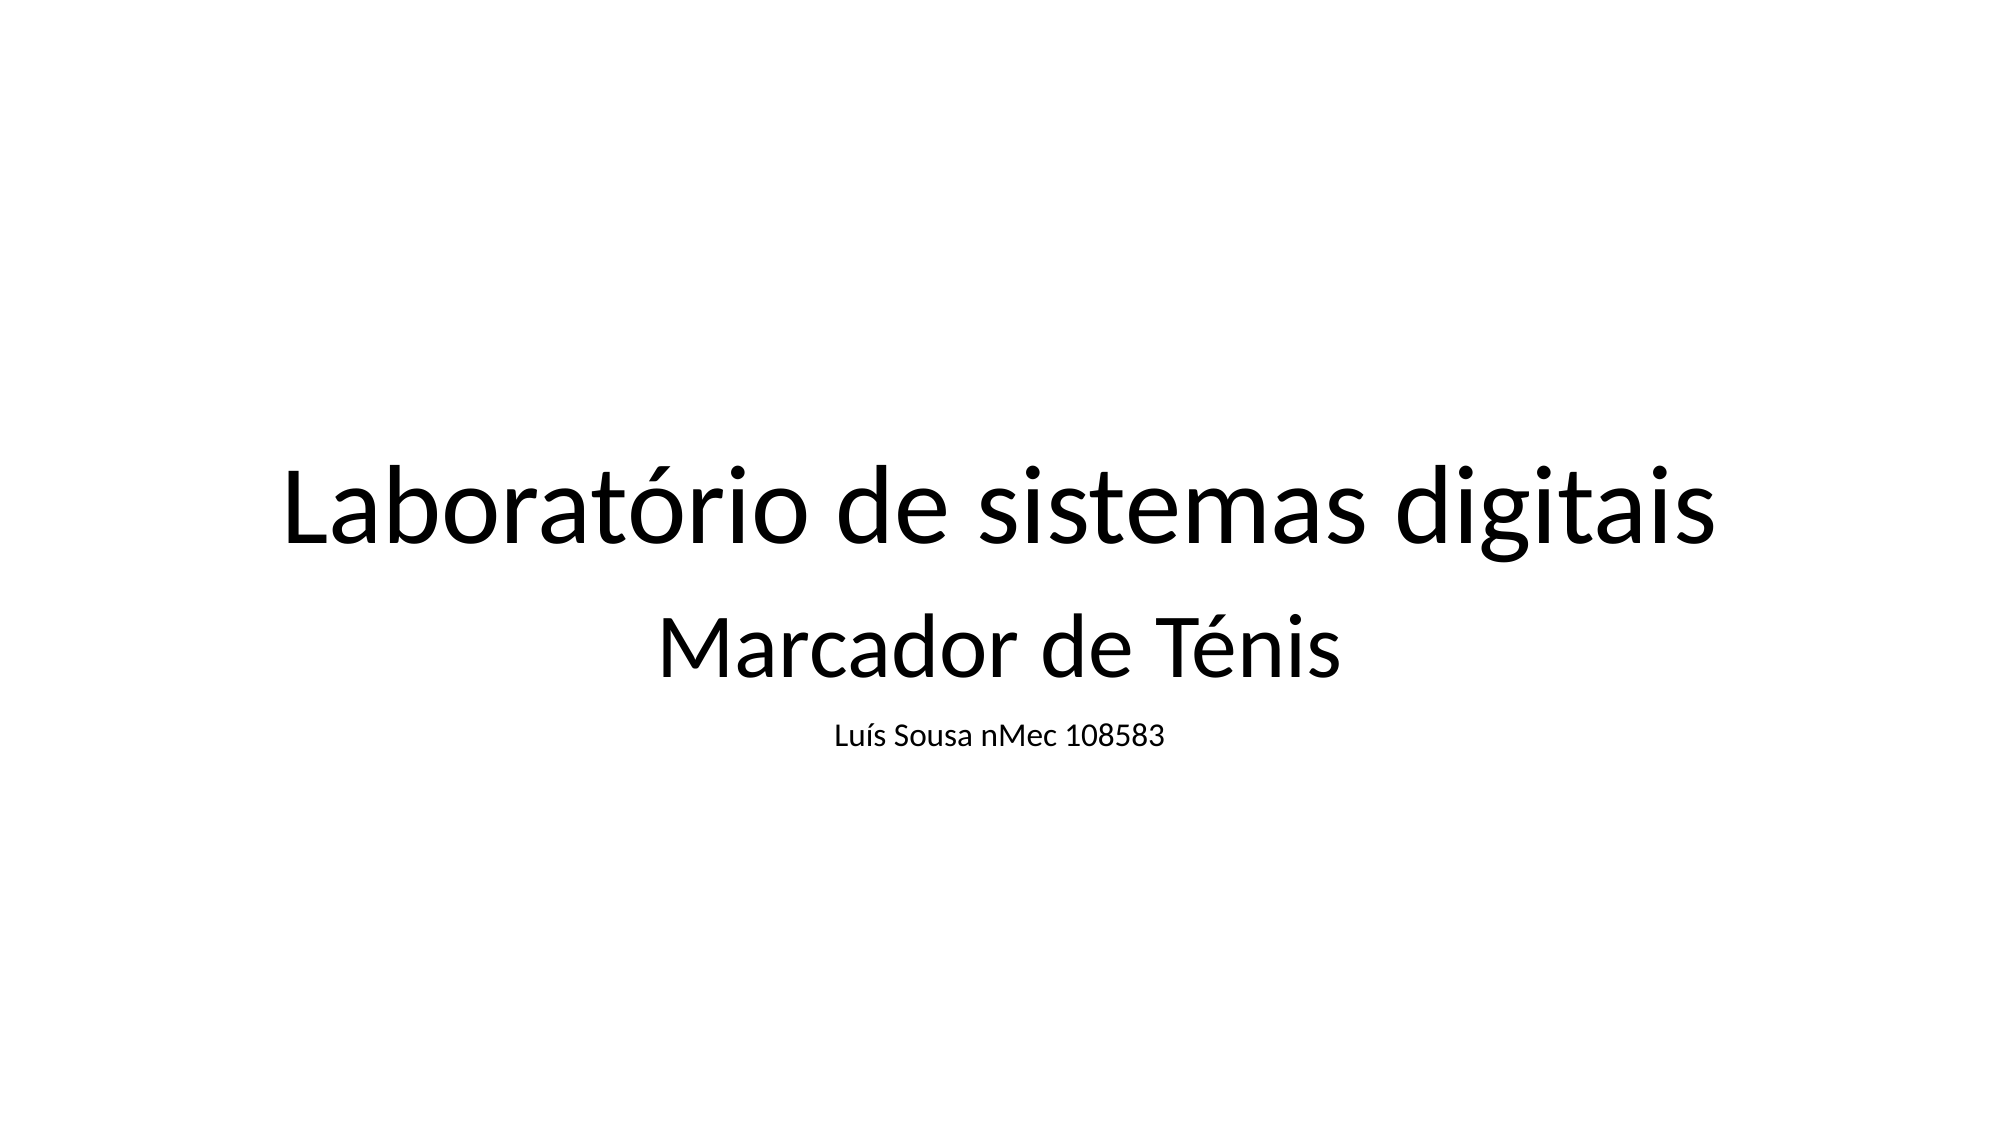

# Laboratório de sistemas digitais
Marcador de Ténis
Luís Sousa nMec 108583